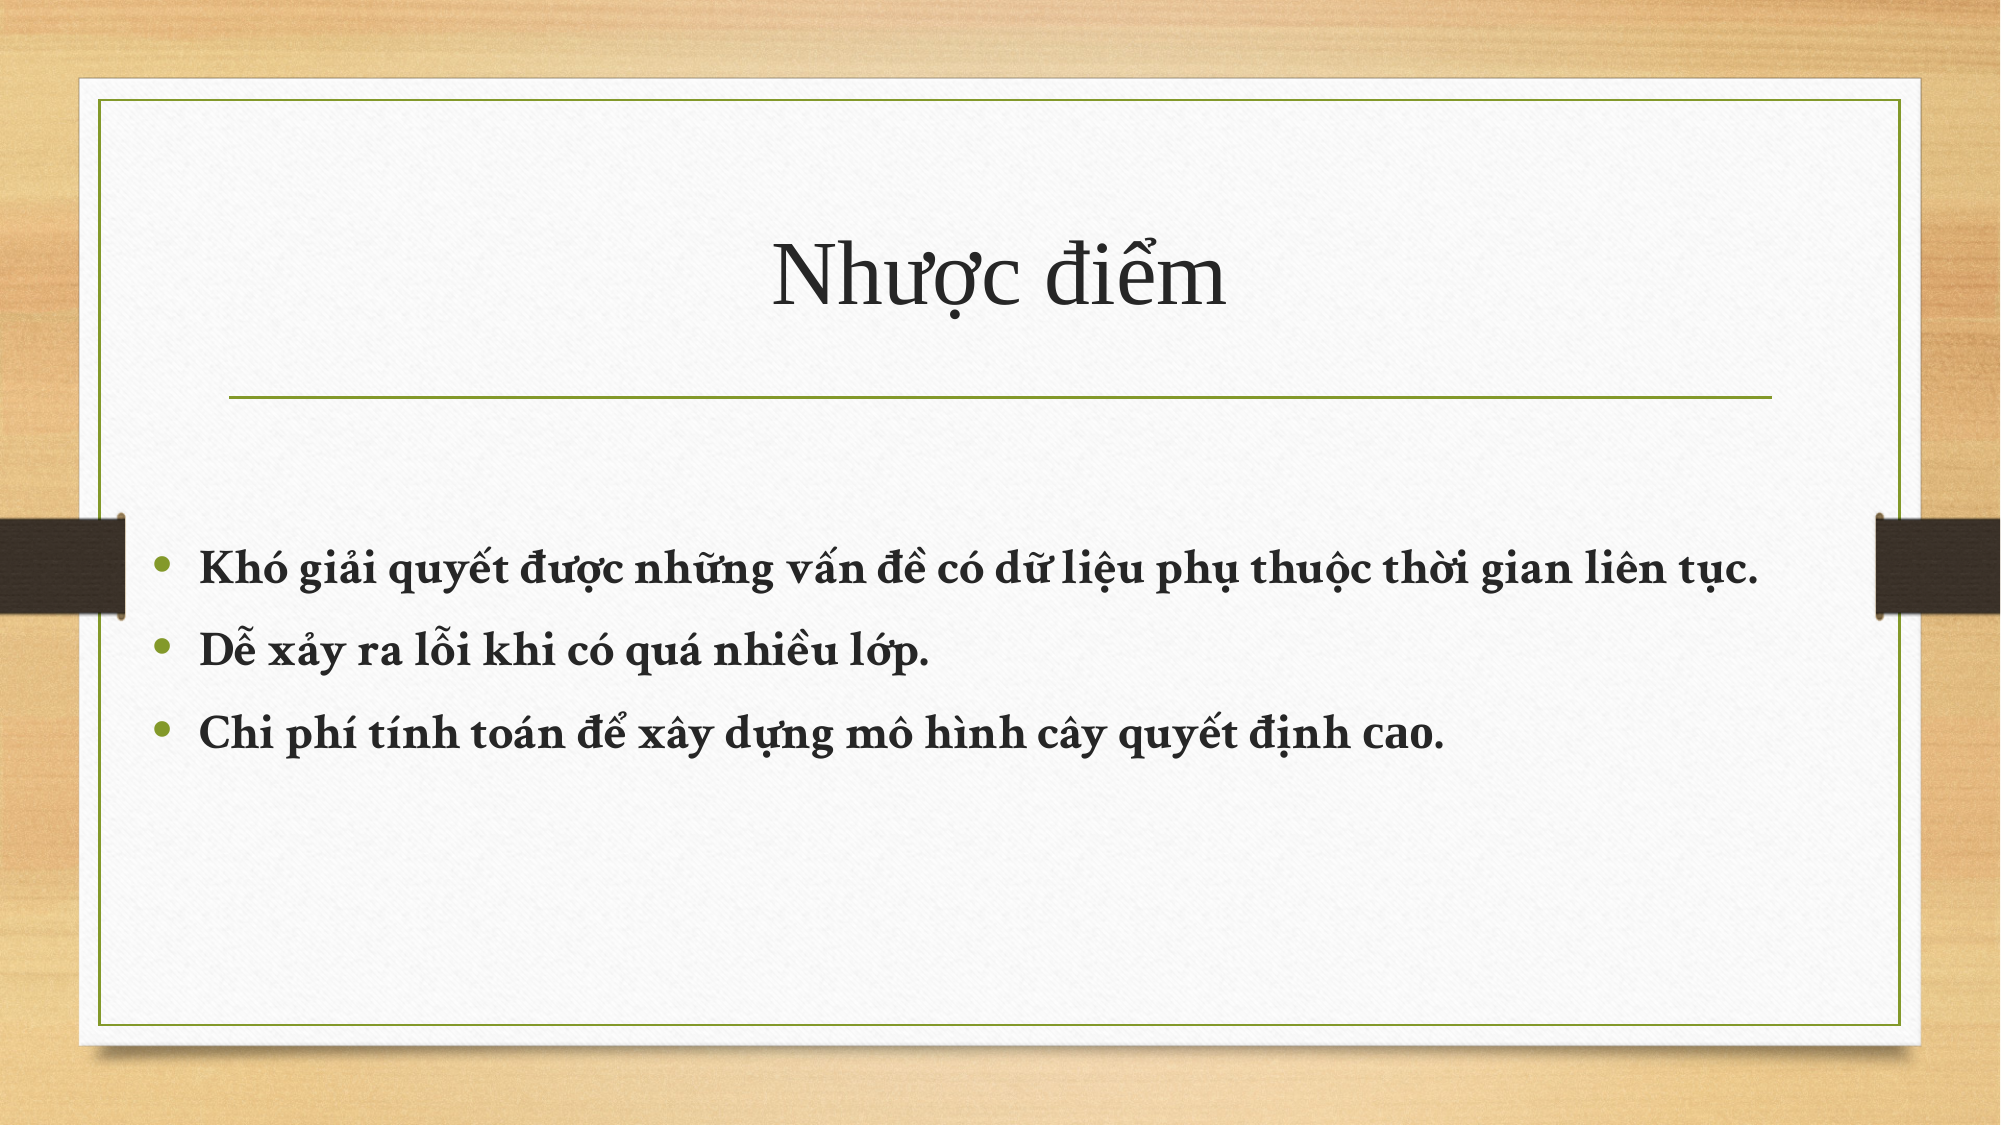

# Nhược điểm
Khó giải quyết được những vấn đề có dữ liệu phụ thuộc thời gian liên tục.
Dễ xảy ra lỗi khi có quá nhiều lớp.
Chi phí tính toán để xây dựng mô hình cây quyết định cao.